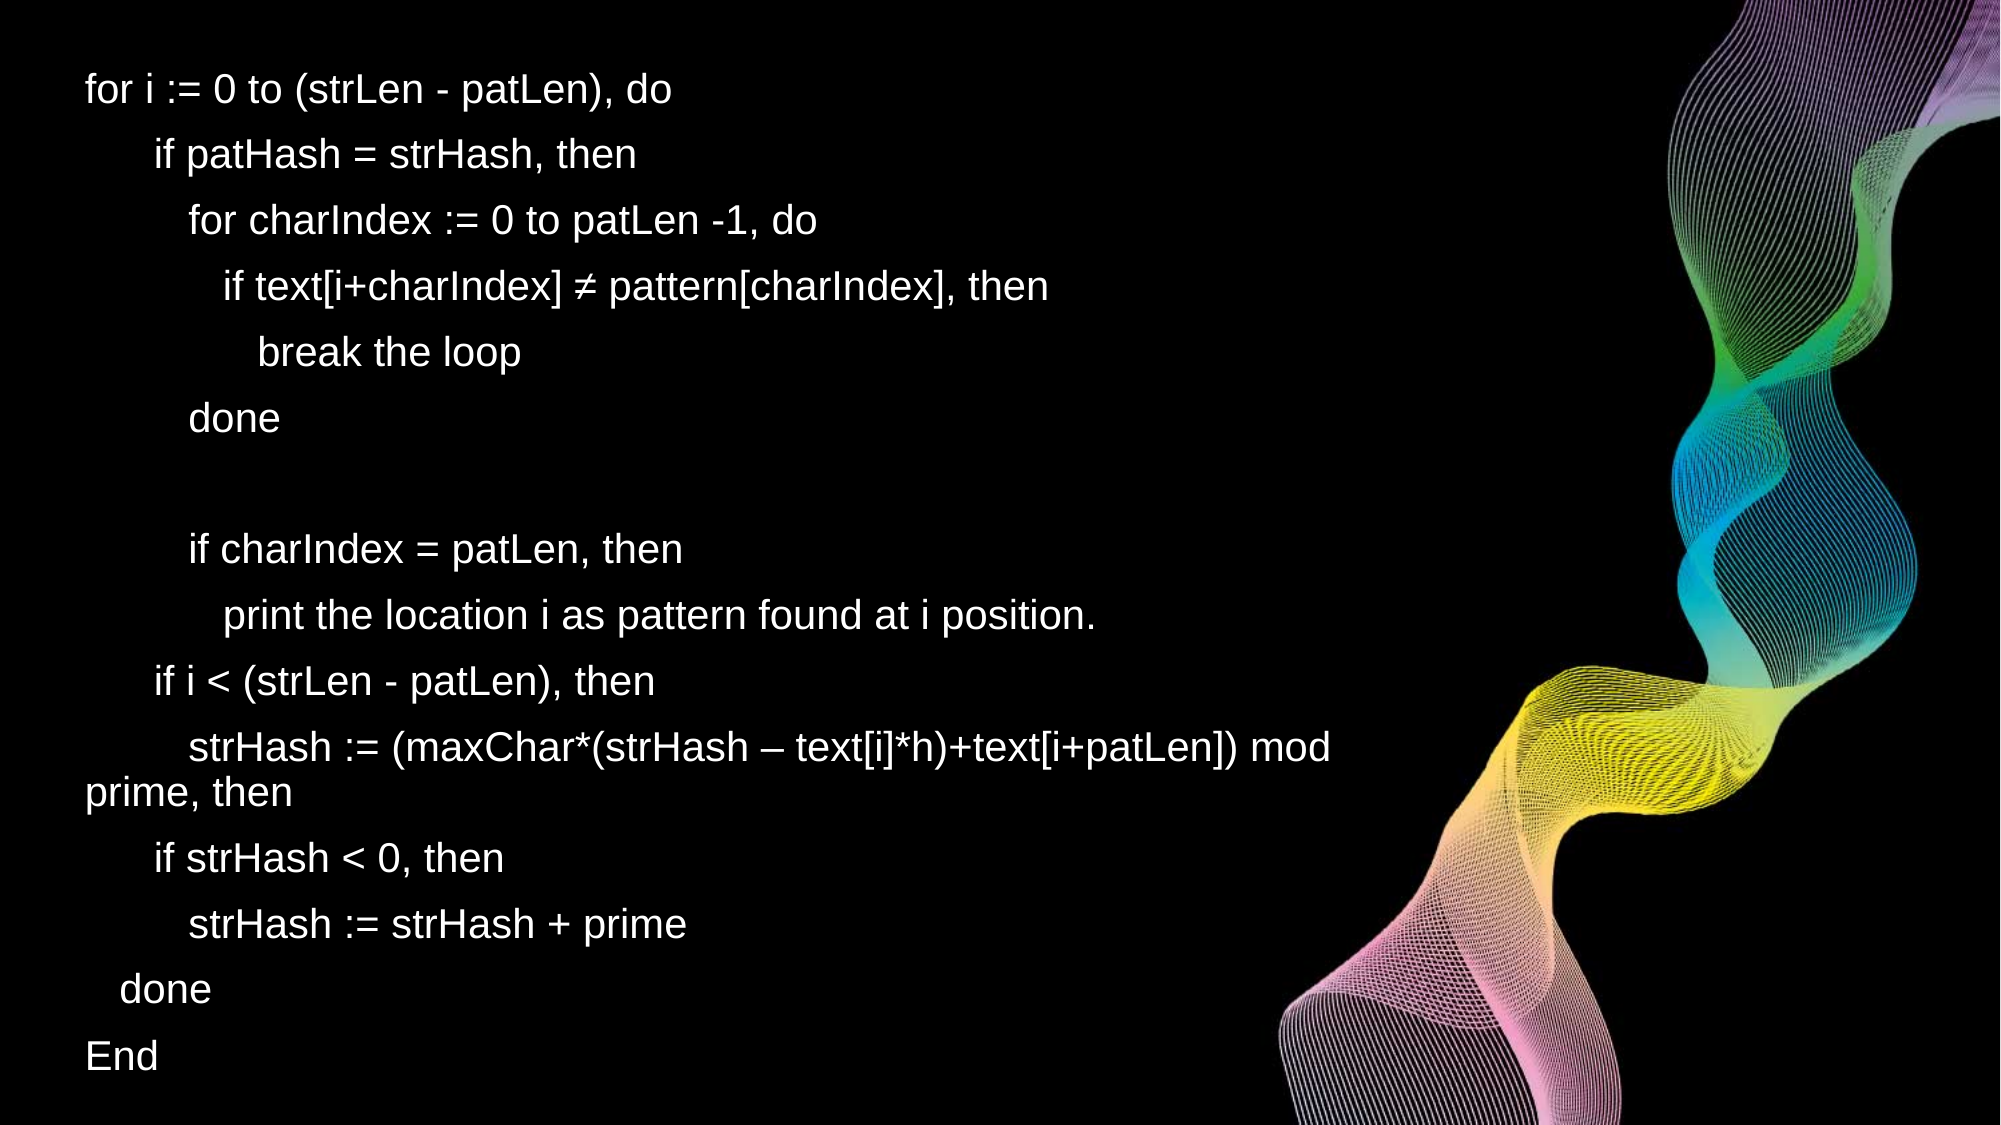

for i := 0 to (strLen - patLen), do
      if patHash = strHash, then
         for charIndex := 0 to patLen -1, do
            if text[i+charIndex] ≠ pattern[charIndex], then
               break the loop
         done

         if charIndex = patLen, then
            print the location i as pattern found at i position.
      if i < (strLen - patLen), then
         strHash := (maxChar*(strHash – text[i]*h)+text[i+patLen]) mod prime, then
      if strHash < 0, then
         strHash := strHash + prime
   done
End